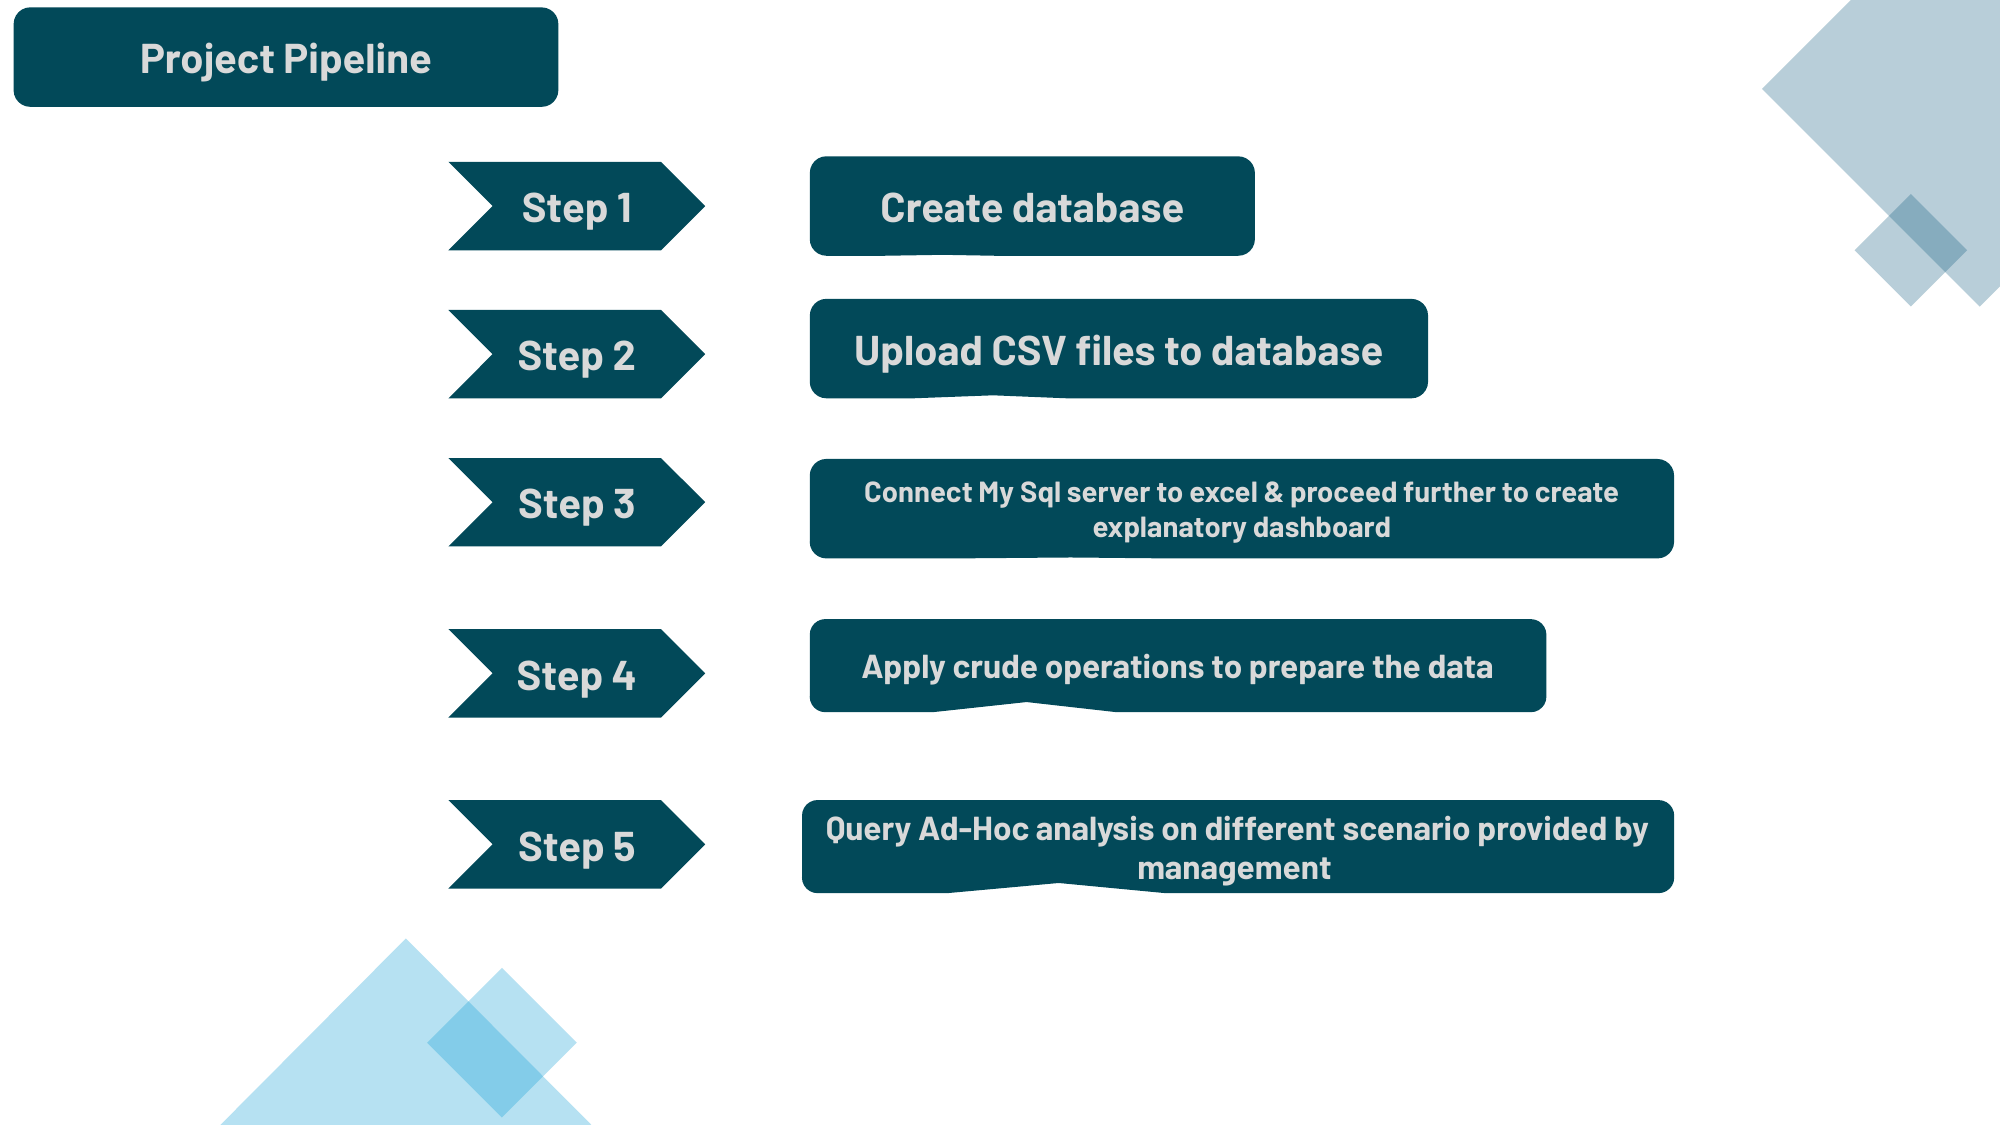

Project Pipeline
Create database
Step 1
Upload CSV files to database
Step 2
Step 3
Connect My Sql server to excel & proceed further to create explanatory dashboard
Apply crude operations to prepare the data
Step 4
Step 5
Query Ad-Hoc analysis on different scenario provided by management